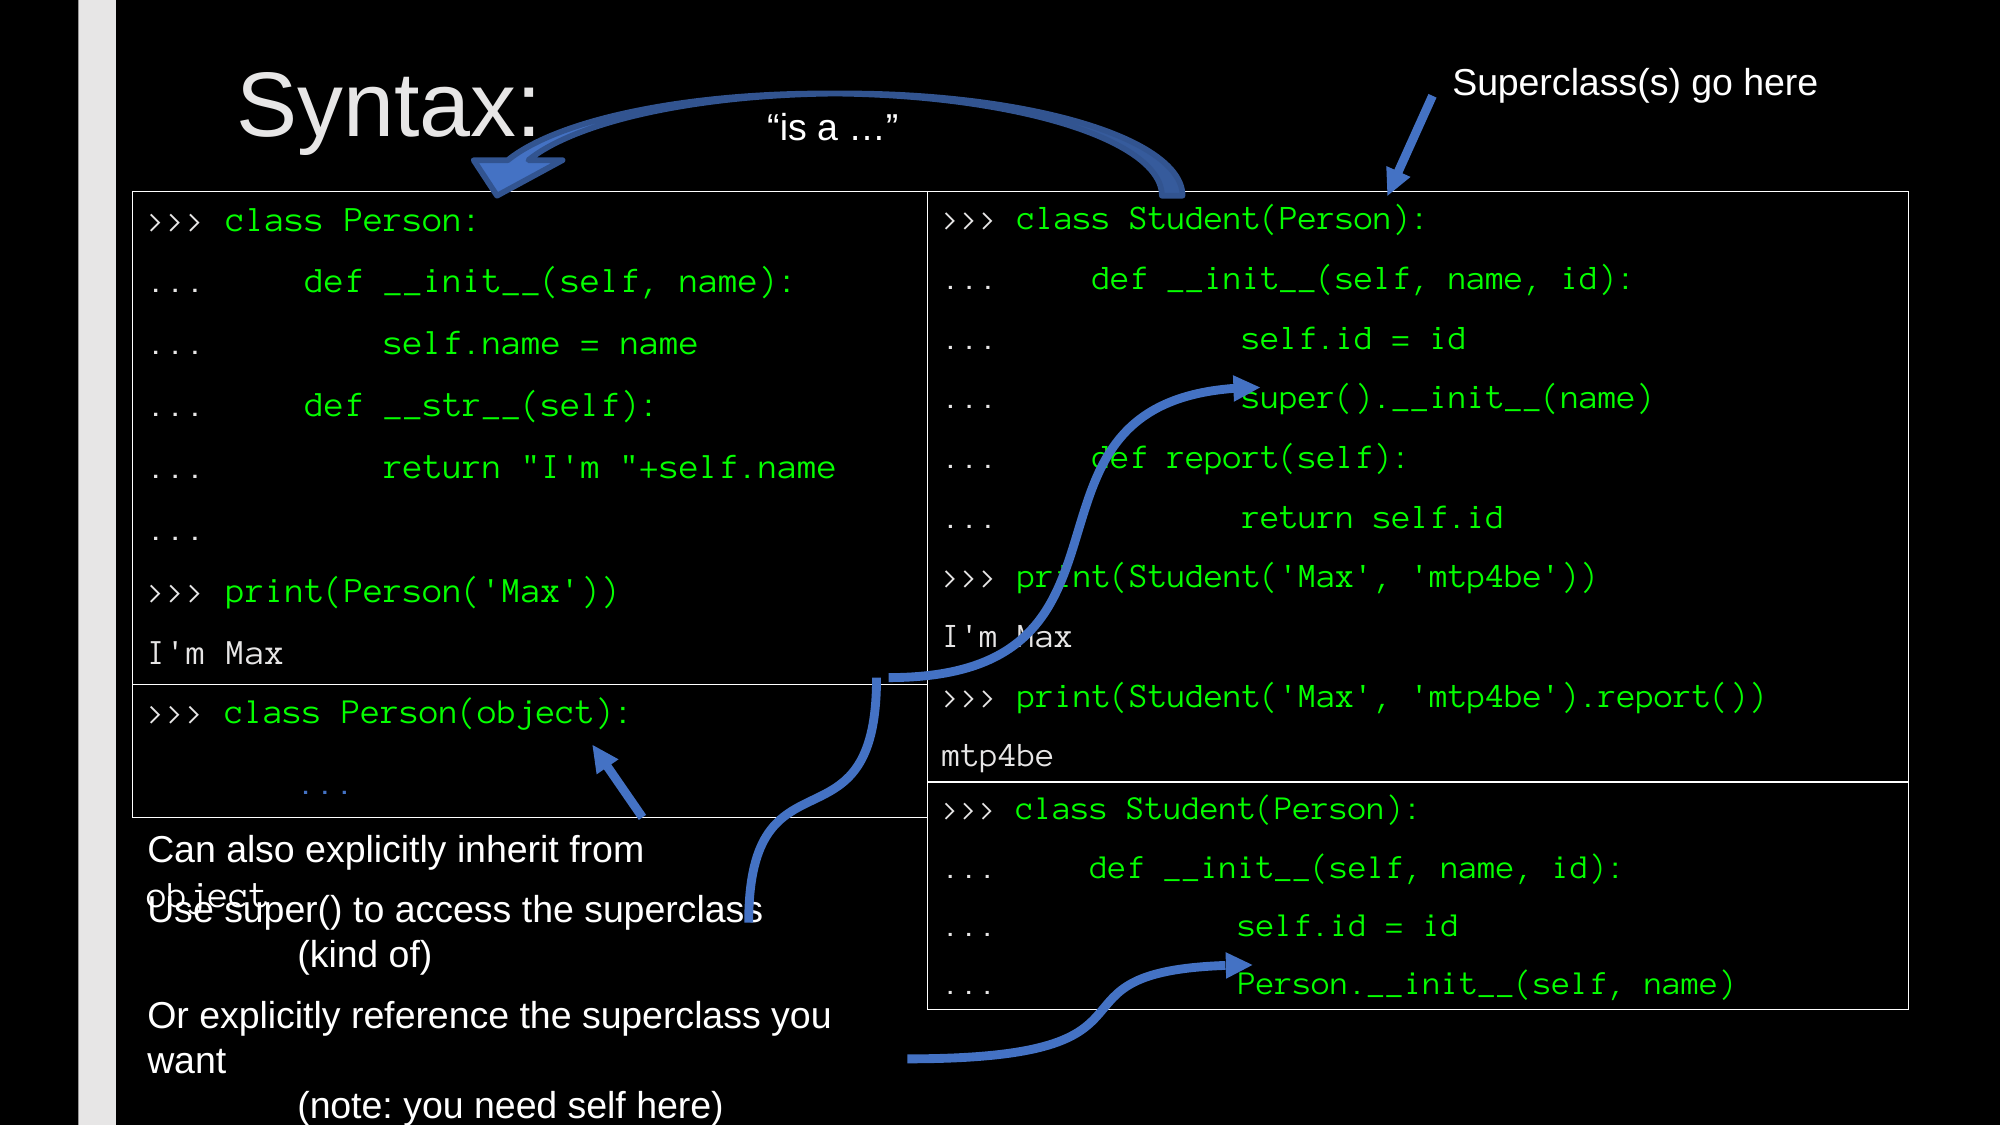

# Syntax:
Superclass(s) go here

“is a …”
>>> class Person:
...     def __init__(self, name):
...         self.name = name
...     def __str__(self):
...         return "I'm "+self.name
...
>>> print(Person('Max'))
I'm Max
>>> class Student(Person):
...     def __init__(self, name, id):
...             self.id = id
...             super().__init__(name)
...     def report(self):
...             return self.id
>>> print(Student('Max', 'mtp4be'))
I'm Max
>>> print(Student('Max', 'mtp4be').report())
mtp4be
>>> class Person(object):
	...
>>> class Student(Person):
...     def __init__(self, name, id):
...             self.id = id
...             Person.__init__(self, name)
Can also explicitly inherit from object
Use super() to access the superclass
	(kind of)
Or explicitly reference the superclass you want
	(note: you need self here)